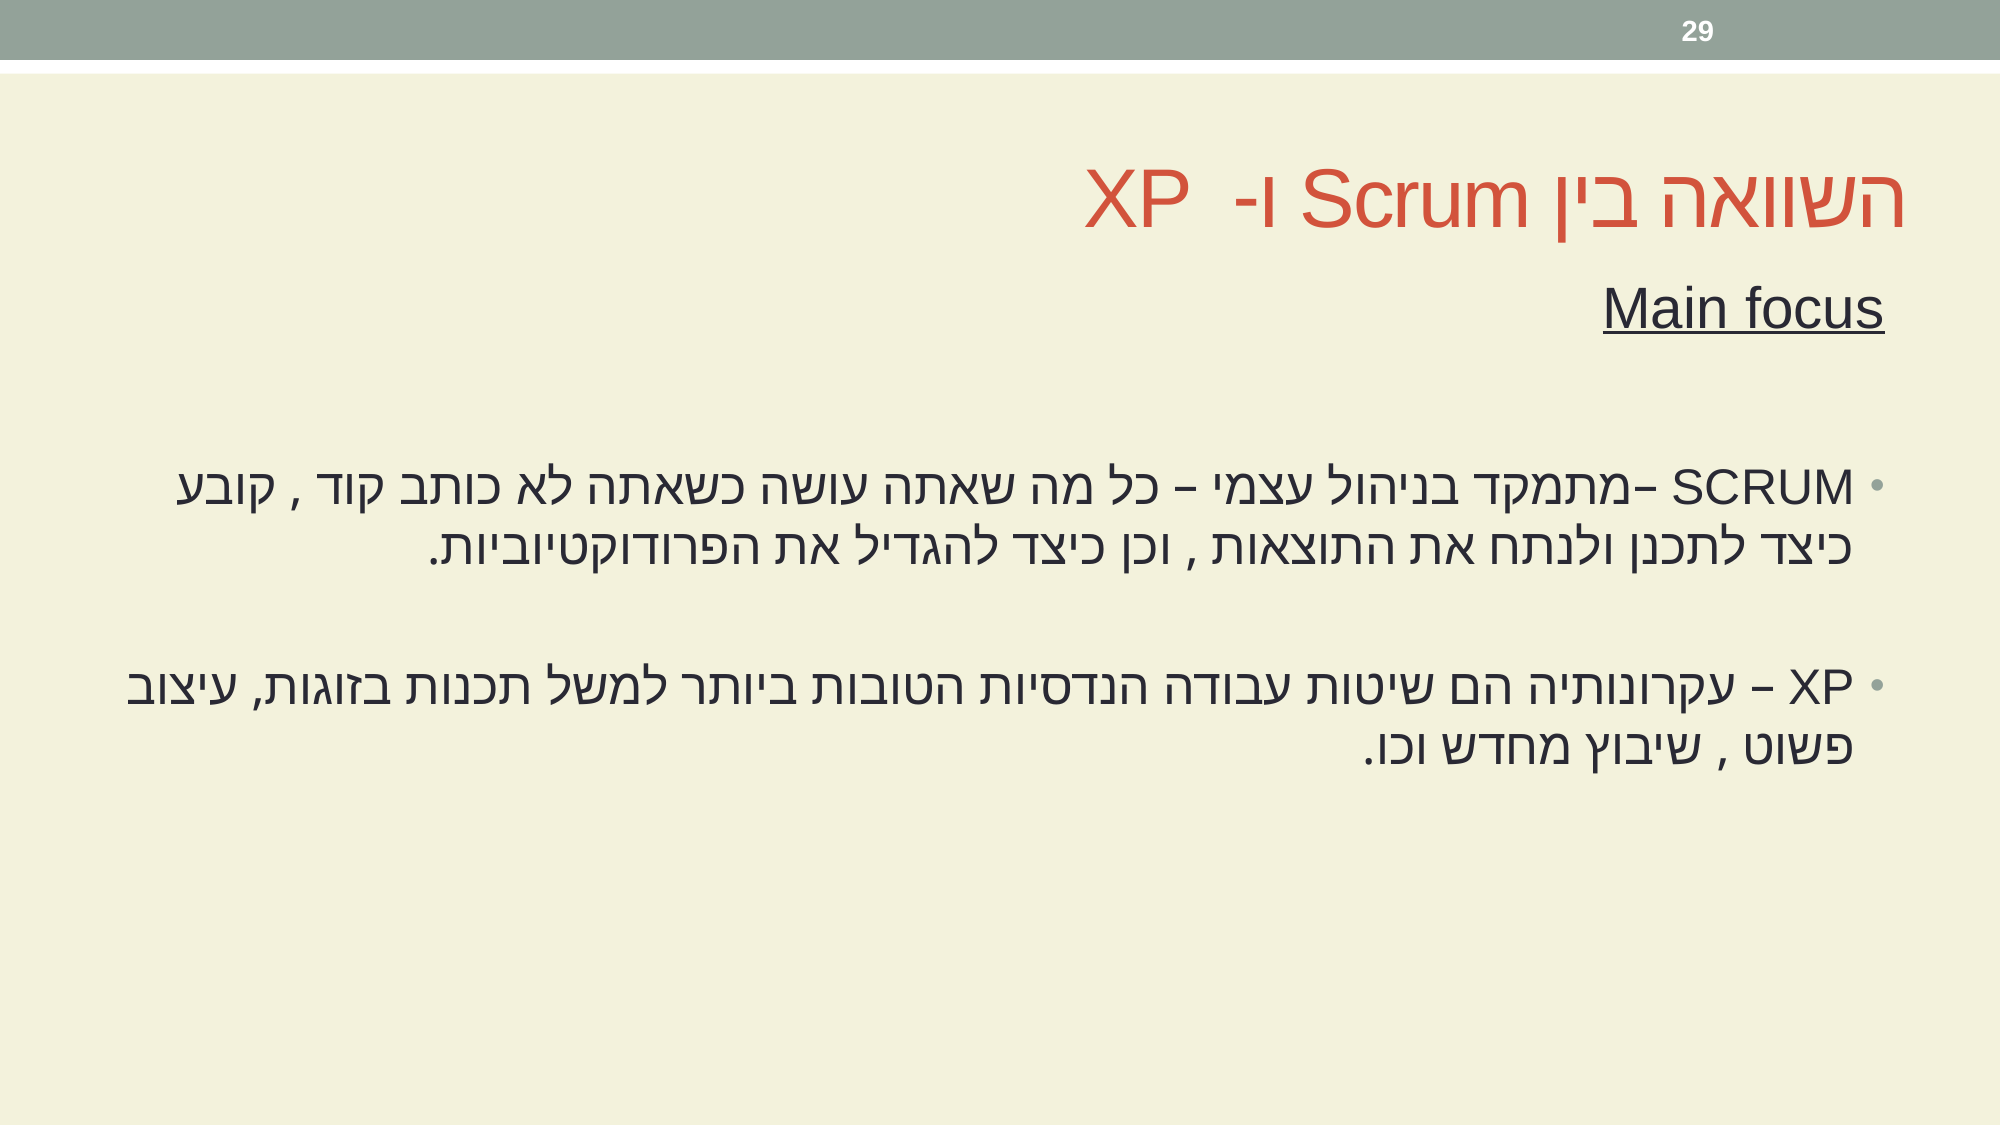

29
השוואה בין Scrum ו-  XP
Main focus

SCRUM –מתמקד בניהול עצמי – כל מה שאתה עושה כשאתה לא כותב קוד , קובע כיצד לתכנן ולנתח את התוצאות , וכן כיצד להגדיל את הפרודוקטיוביות.

XP – עקרונותיה הם שיטות עבודה הנדסיות הטובות ביותר למשל תכנות בזוגות, עיצוב פשוט , שיבוץ מחדש וכו.